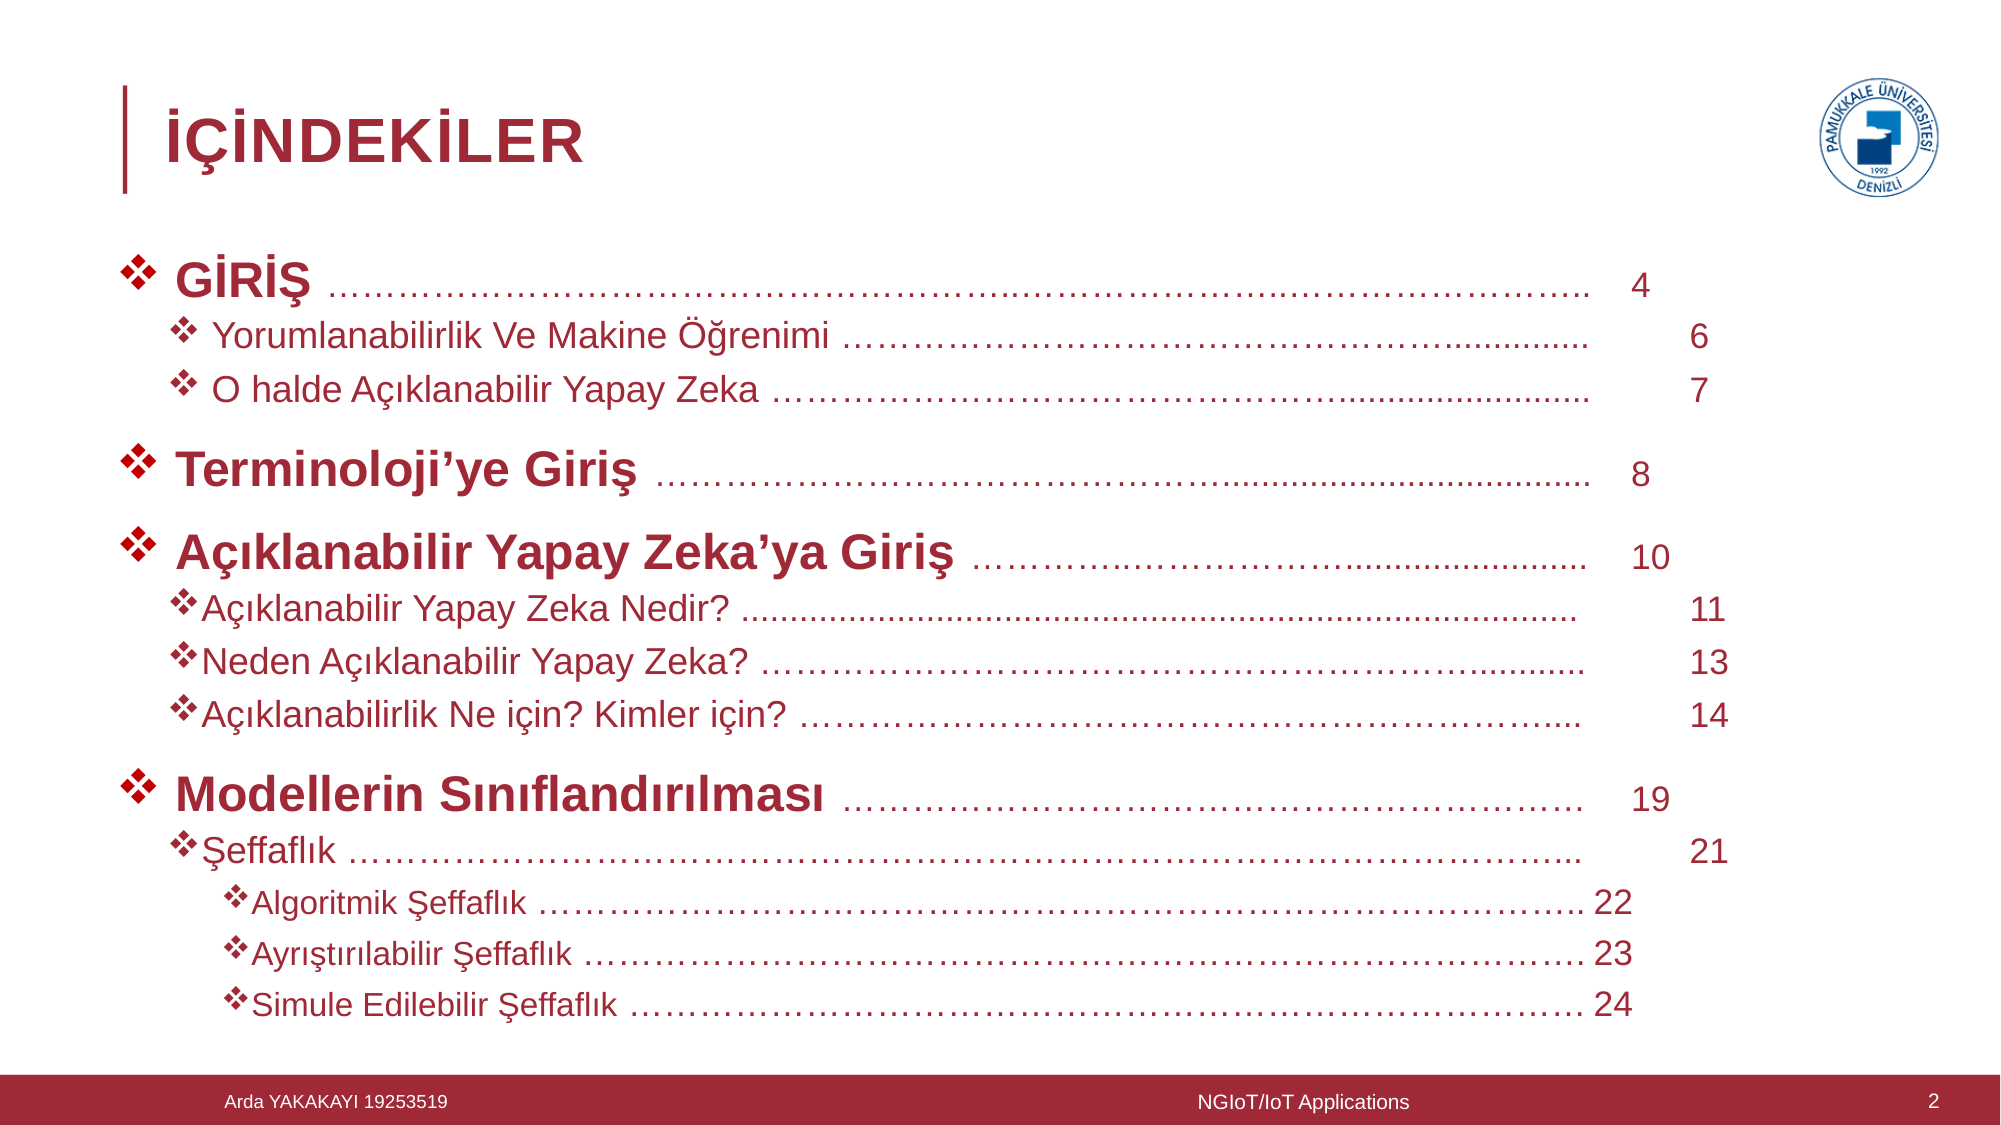

# İçİndekİler
 GİRİŞ …………………………………………………..…………………..……………………..	4
 Yorumlanabilirlik Ve Makine Öğrenimi ……………………………………………...............	6
 O halde Açıklanabilir Yapay Zeka …………………………………………..........................	7
 Terminoloji’ye Giriş …………………………………………......................................	8
 Açıklanabilir Yapay Zeka’ya Giriş …………..……………….........................	10
Açıklanabilir Yapay Zeka Nedir? ......................................................................................	11
Neden Açıklanabilir Yapay Zeka? ……………………………………………………............	13
Açıklanabilirlik Ne için? Kimler için? ………………………………………………………....	14
 Modellerin Sınıflandırılması ………………………………………………………	19
Şeffaflık …………………………………………………………………………………………...	21
Algoritmik Şeffaflık ……………………………………………………………………………..	22
Ayrıştırılabilir Şeffaflık ………………………………………………………………………….	23
Simule Edilebilir Şeffaflık ………………………………………………………………………	24

NGIoT/IoT Applications
2